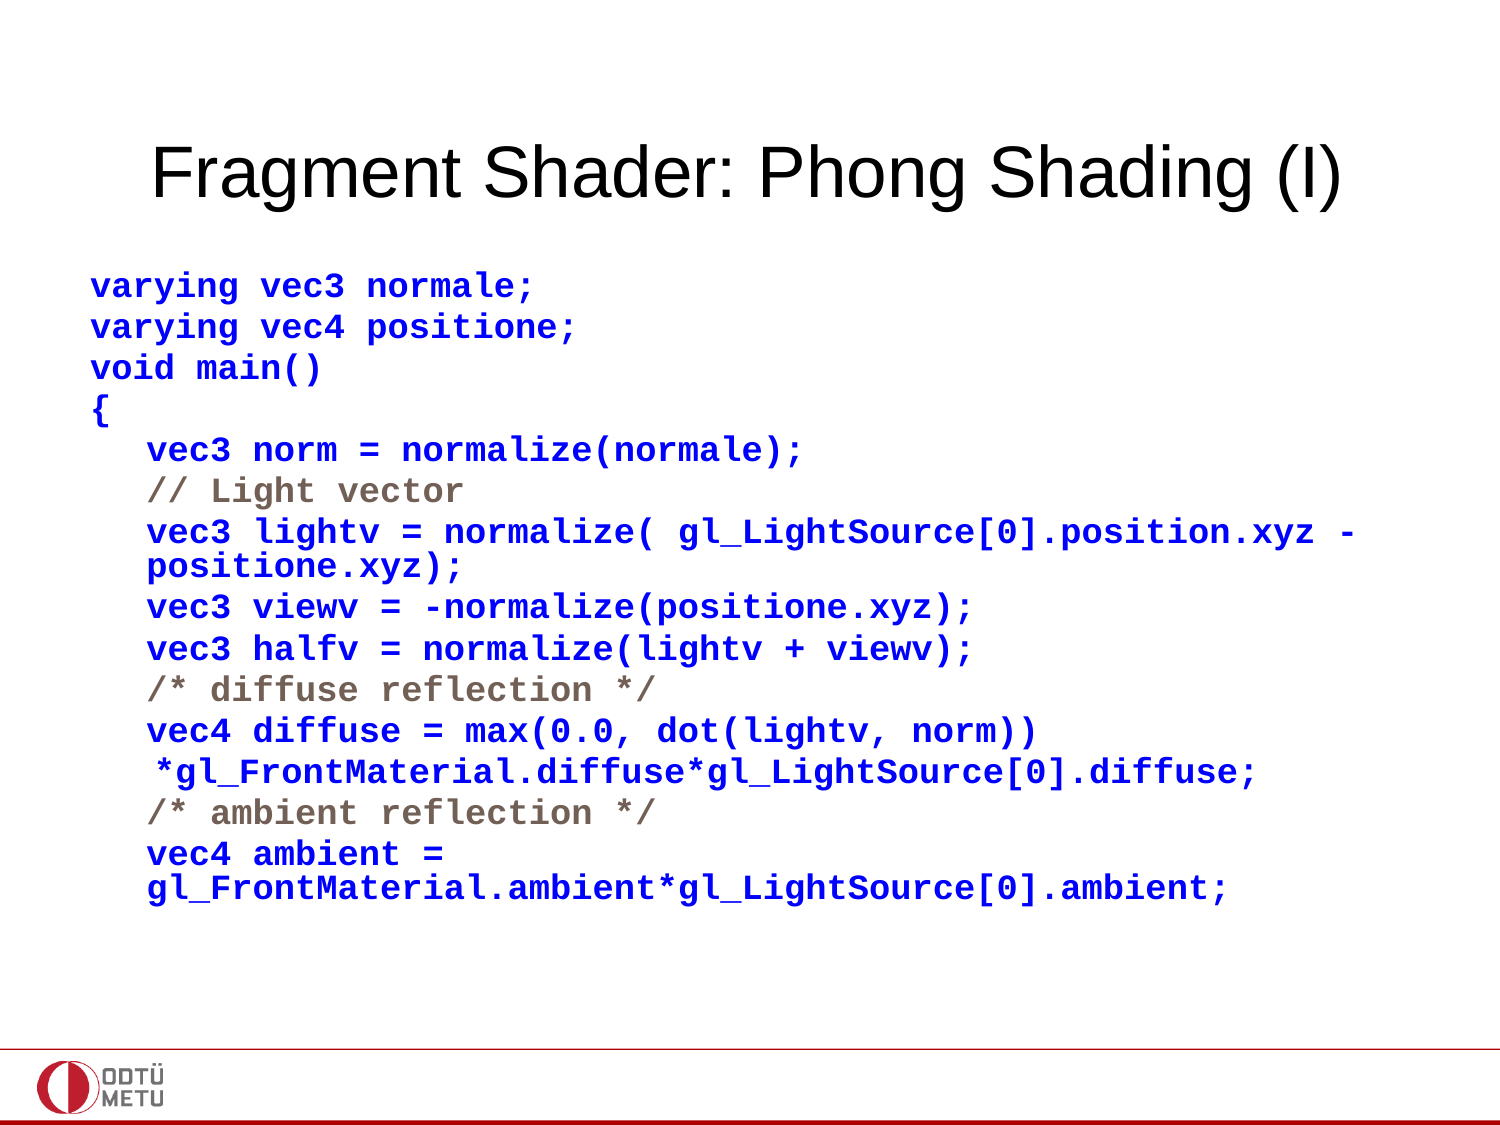

# Fragment Shader: Phong Shading (I)
varying vec3 normale;
varying vec4 positione;
void main()
{
	vec3 norm = normalize(normale);
	// Light vector
	vec3 lightv = normalize( gl_LightSource[0].position.xyz - positione.xyz);
	vec3 viewv = -normalize(positione.xyz);
	vec3 halfv = normalize(lightv + viewv);
	/* diffuse reflection */
	vec4 diffuse = max(0.0, dot(lightv, norm))
   *gl_FrontMaterial.diffuse*gl_LightSource[0].diffuse;
	/* ambient reflection */
	vec4 ambient = gl_FrontMaterial.ambient*gl_LightSource[0].ambient;